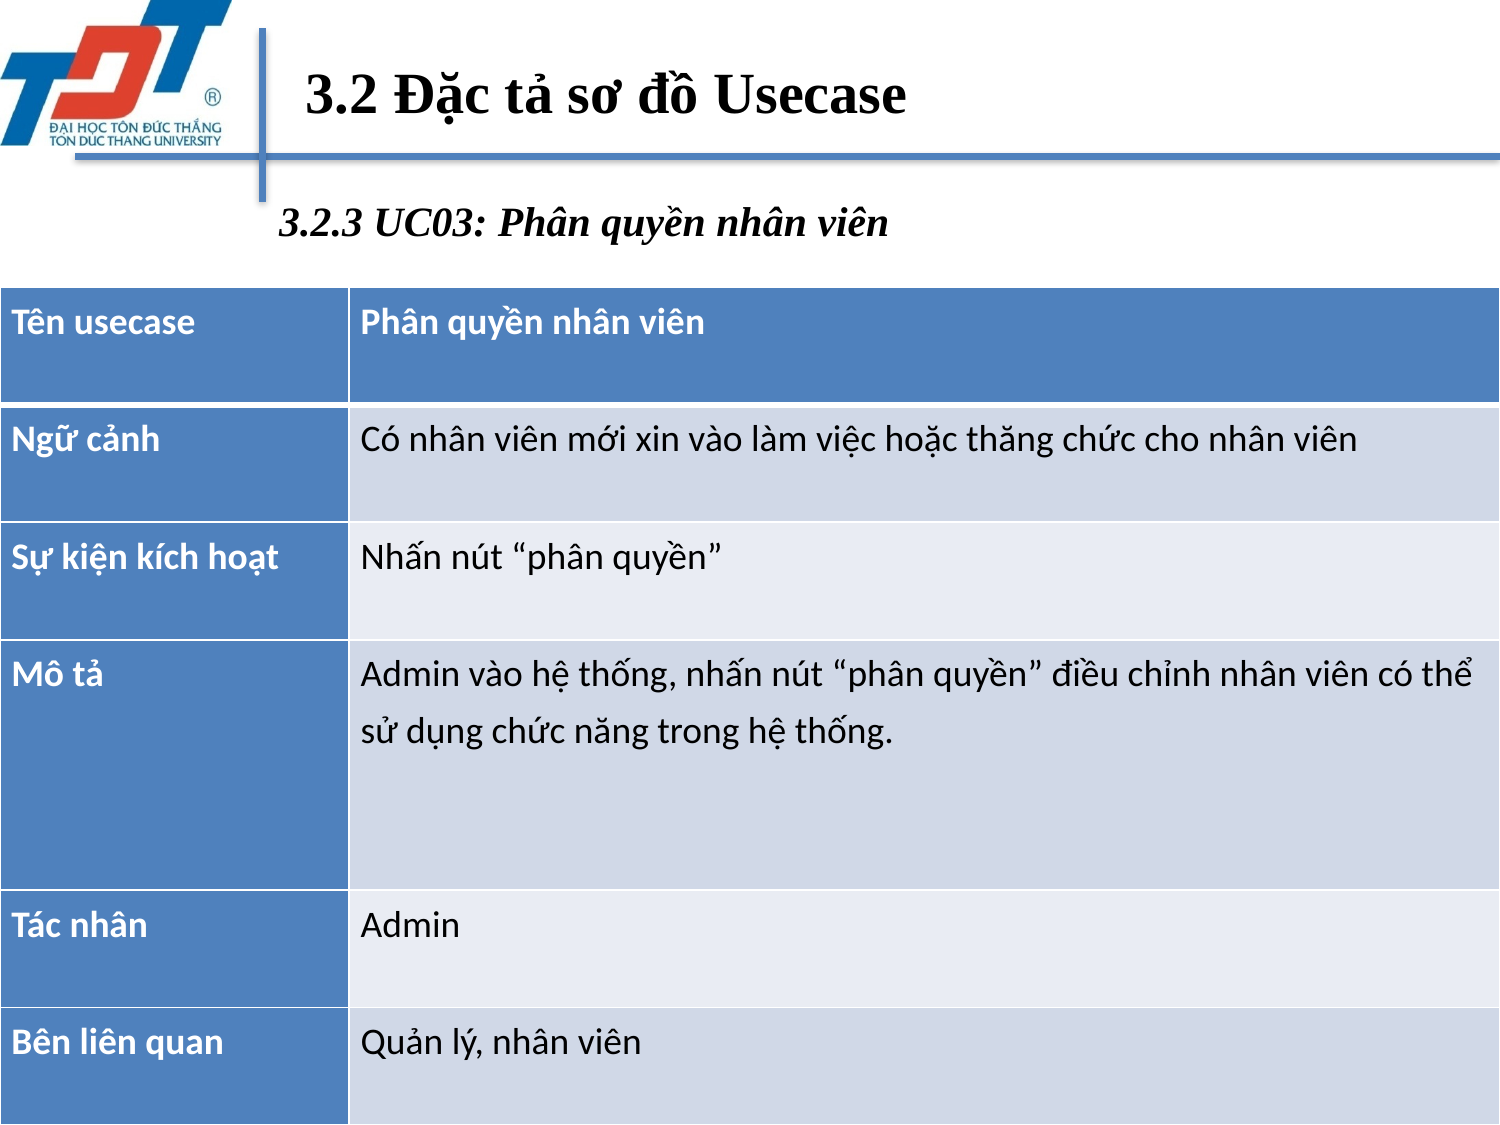

3.2 Đặc tả sơ đồ Usecase
3.2.3 UC03: Phân quyền nhân viên
| Tên usecase | Phân quyền nhân viên |
| --- | --- |
| Ngữ cảnh | Có nhân viên mới xin vào làm việc hoặc thăng chức cho nhân viên |
| Sự kiện kích hoạt | Nhấn nút “phân quyền” |
| Mô tả | Admin vào hệ thống, nhấn nút “phân quyền” điều chỉnh nhân viên có thể sử dụng chức năng trong hệ thống. |
| Tác nhân | Admin |
| Bên liên quan | Quản lý, nhân viên |
29